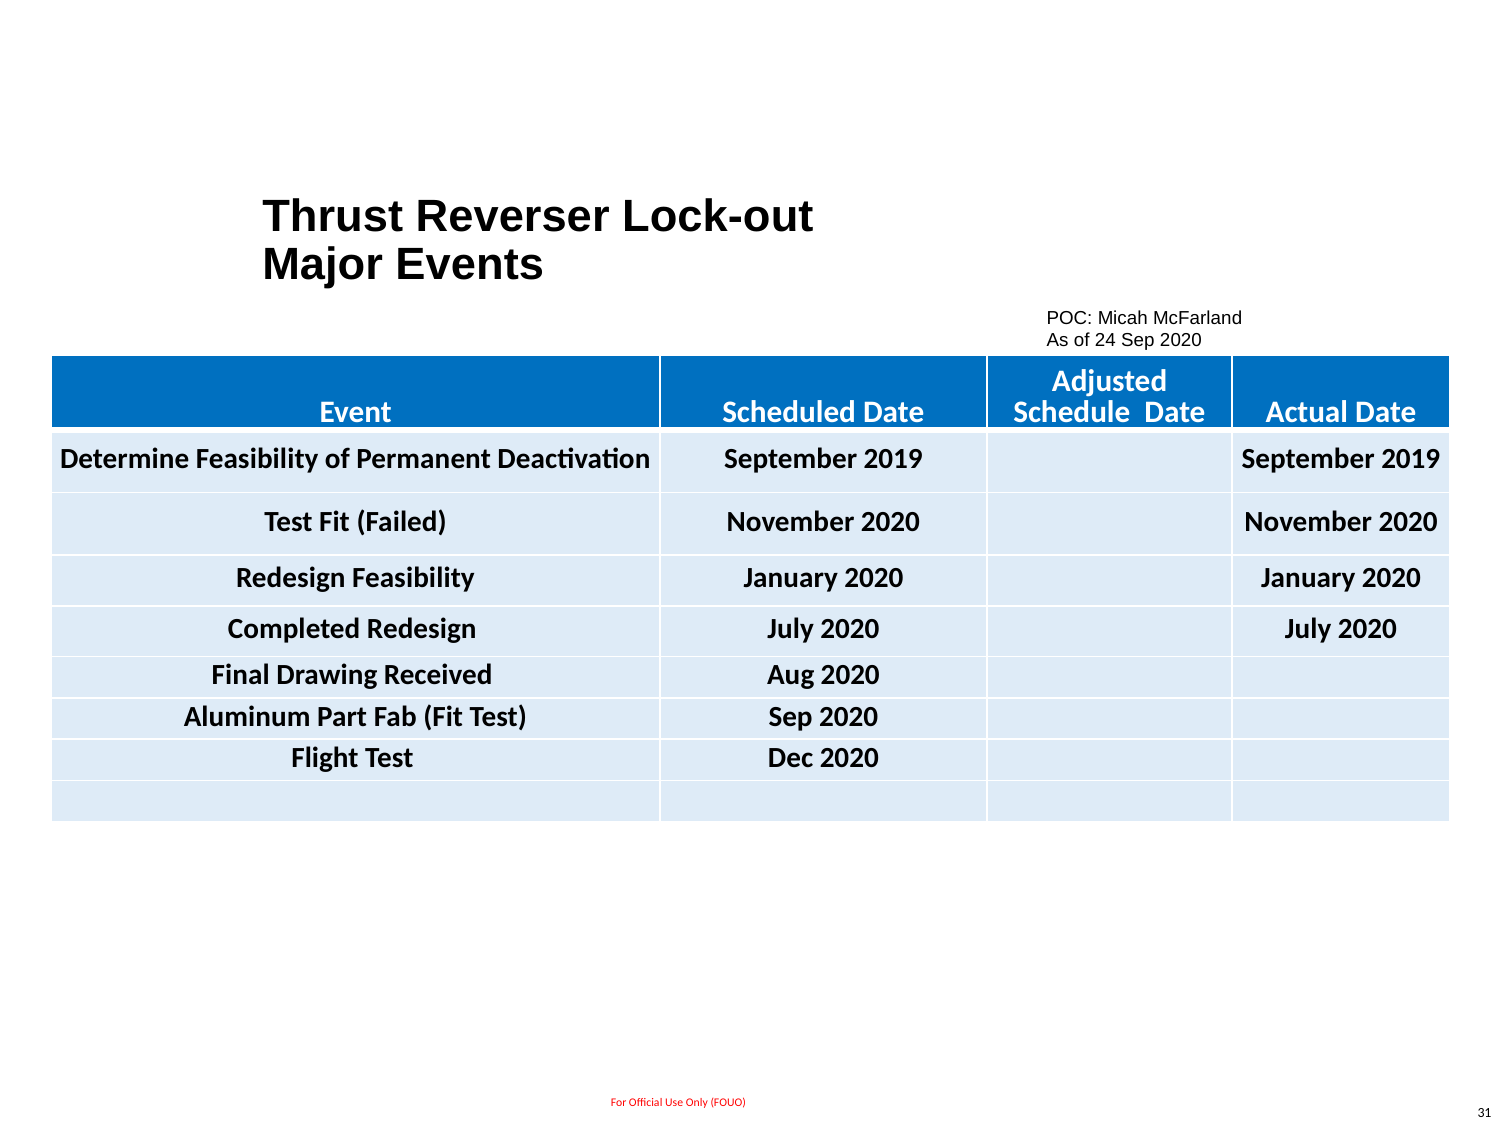

# Thrust Reverser Lock-out Major Events
POC: Micah McFarland
As of 24 Sep 2020
| Event | Scheduled Date | Adjusted Schedule Date | Actual Date |
| --- | --- | --- | --- |
| Determine Feasibility of Permanent Deactivation | September 2019 |  | September 2019 |
| Test Fit (Failed) | November 2020 |  | November 2020 |
| Redesign Feasibility | January 2020 |  | January 2020 |
| Completed Redesign | July 2020 |  | July 2020 |
| Final Drawing Received | Aug 2020 |  |  |
| Aluminum Part Fab (Fit Test) | Sep 2020 |  |  |
| Flight Test | Dec 2020 |  |  |
|  |  |  |  |